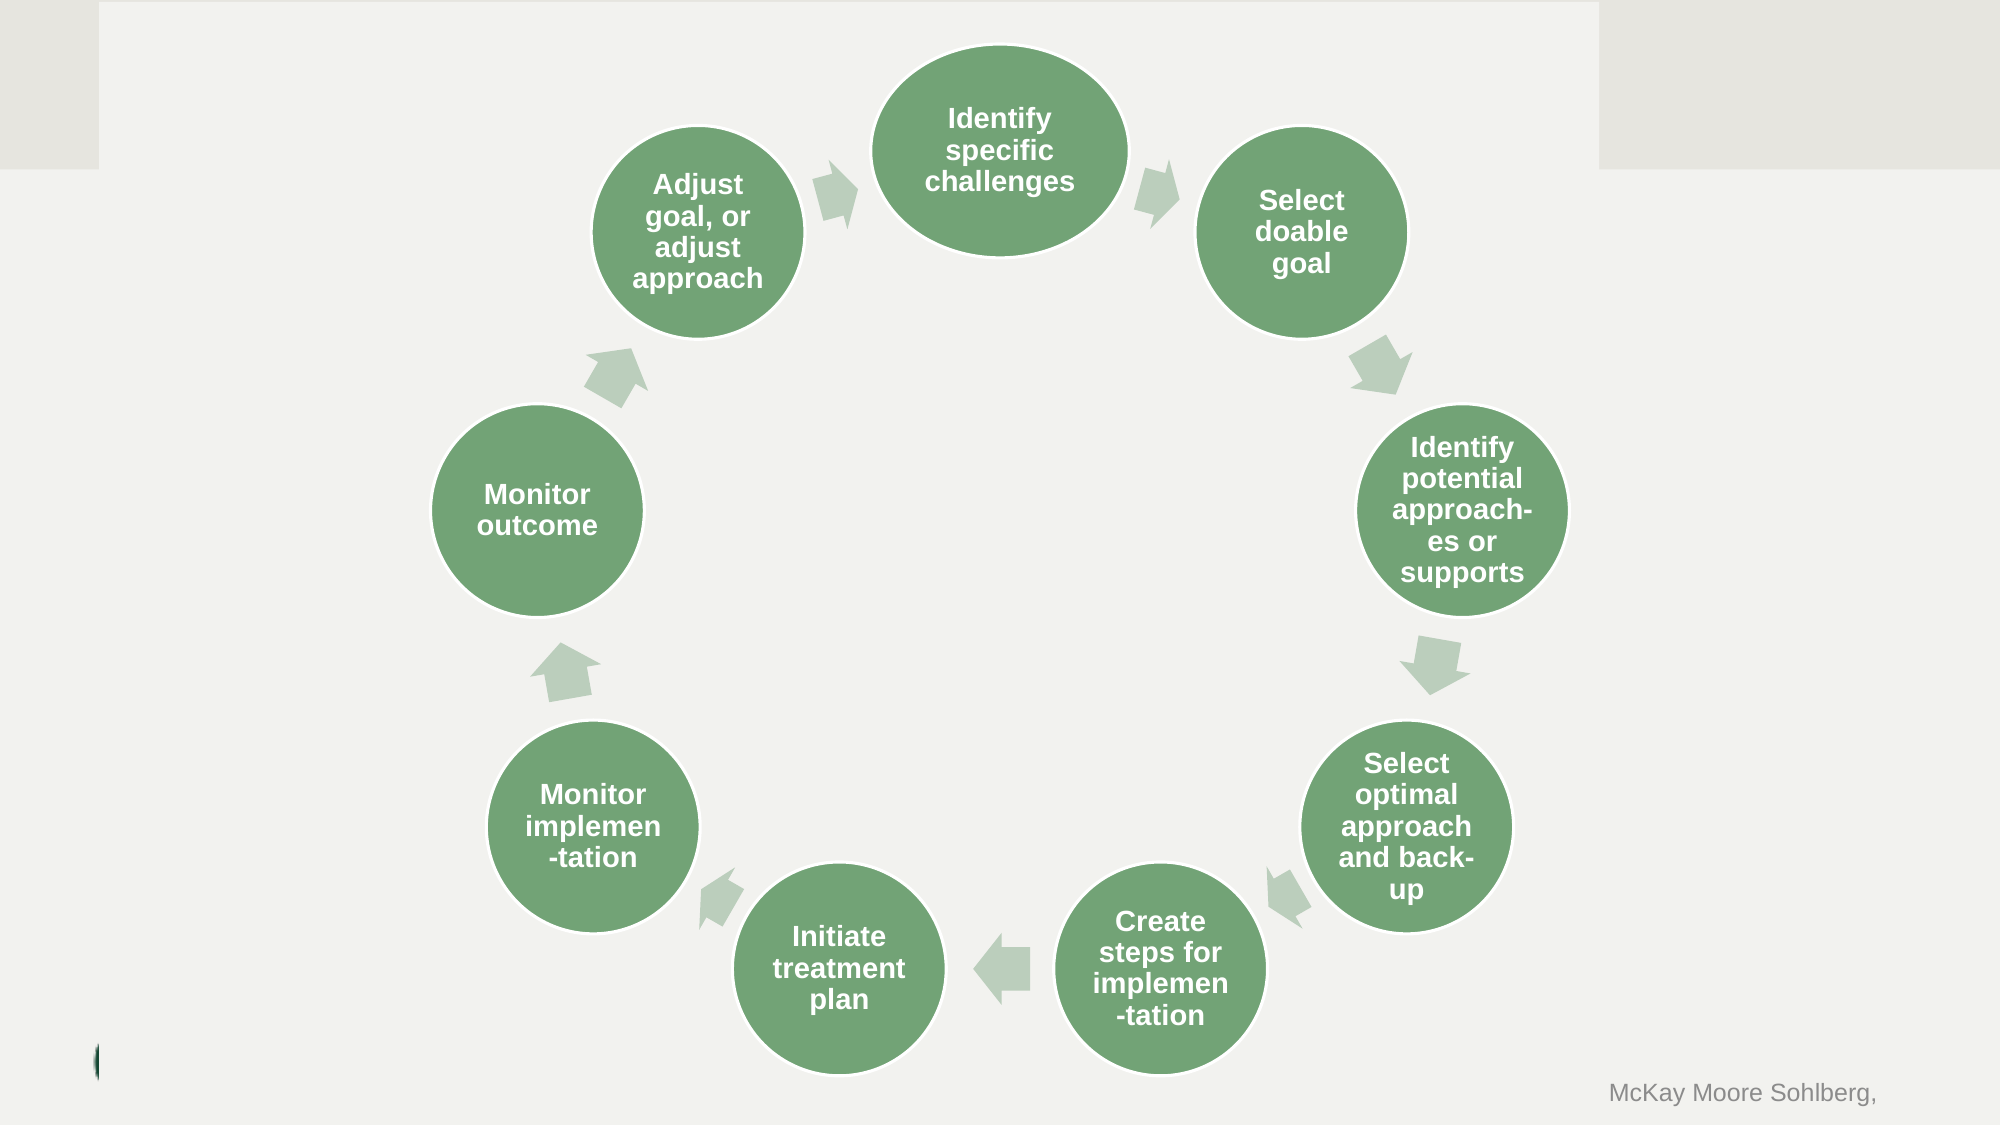

Identify specific challenges

Select doable goal

Identify potential approach-es or supports

Select optimal approach and back-up

Create steps for implemen-tation

Initiate treatment plan

Monitor implemen-tation

Monitor outcome

Adjust goal, or adjust approach

#
McKay Moore Sohlberg,